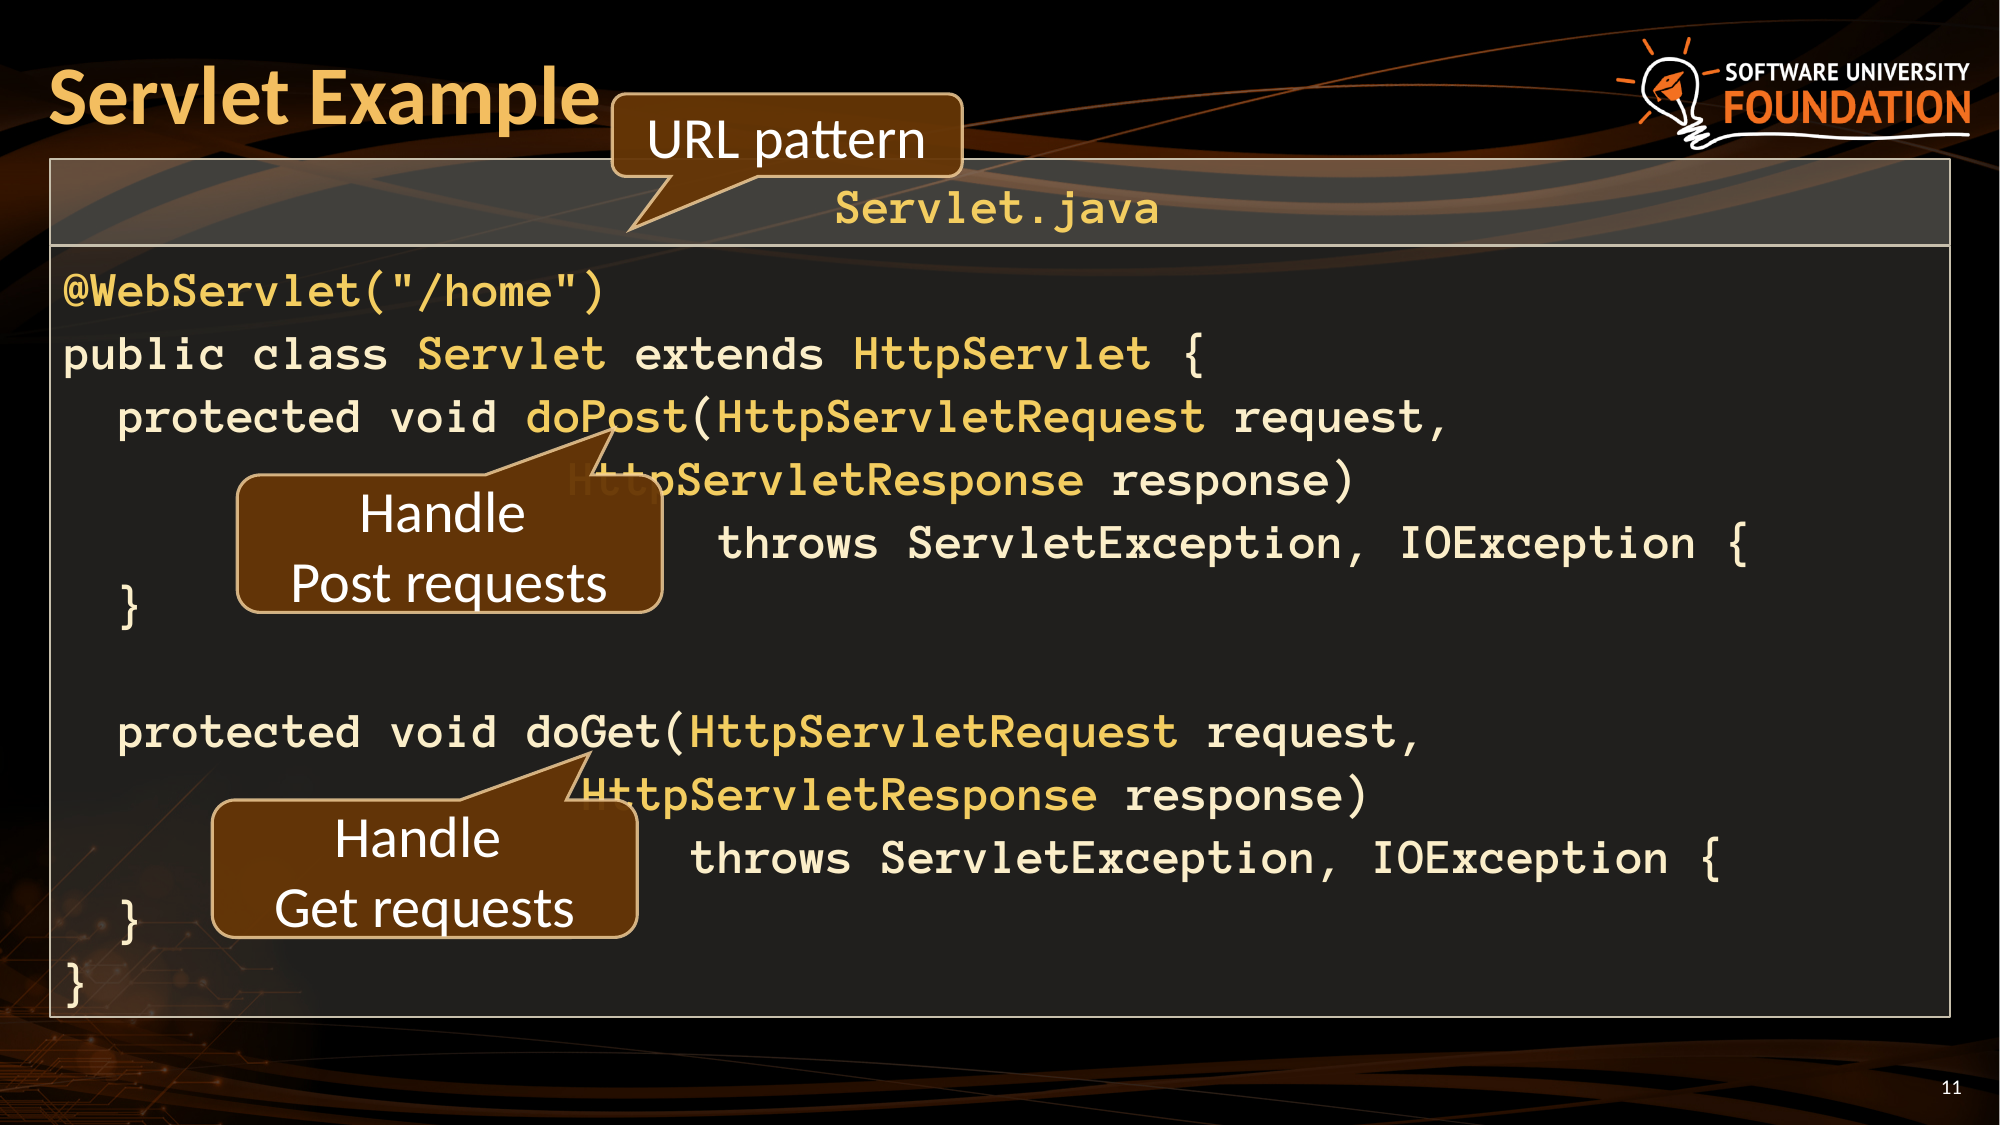

# Servlet Example
URL pattern
Servlet.java
@WebServlet("/home")
public class Servlet extends HttpServlet {
  protected void doPost(HttpServletRequest request,
			  HttpServletResponse response)
                        throws ServletException, IOException {
  }

  protected void doGet(HttpServletRequest request,
		        HttpServletResponse response)
                       throws ServletException, IOException {
  }
}
Handle
Post requests
Handle
Get requests
11